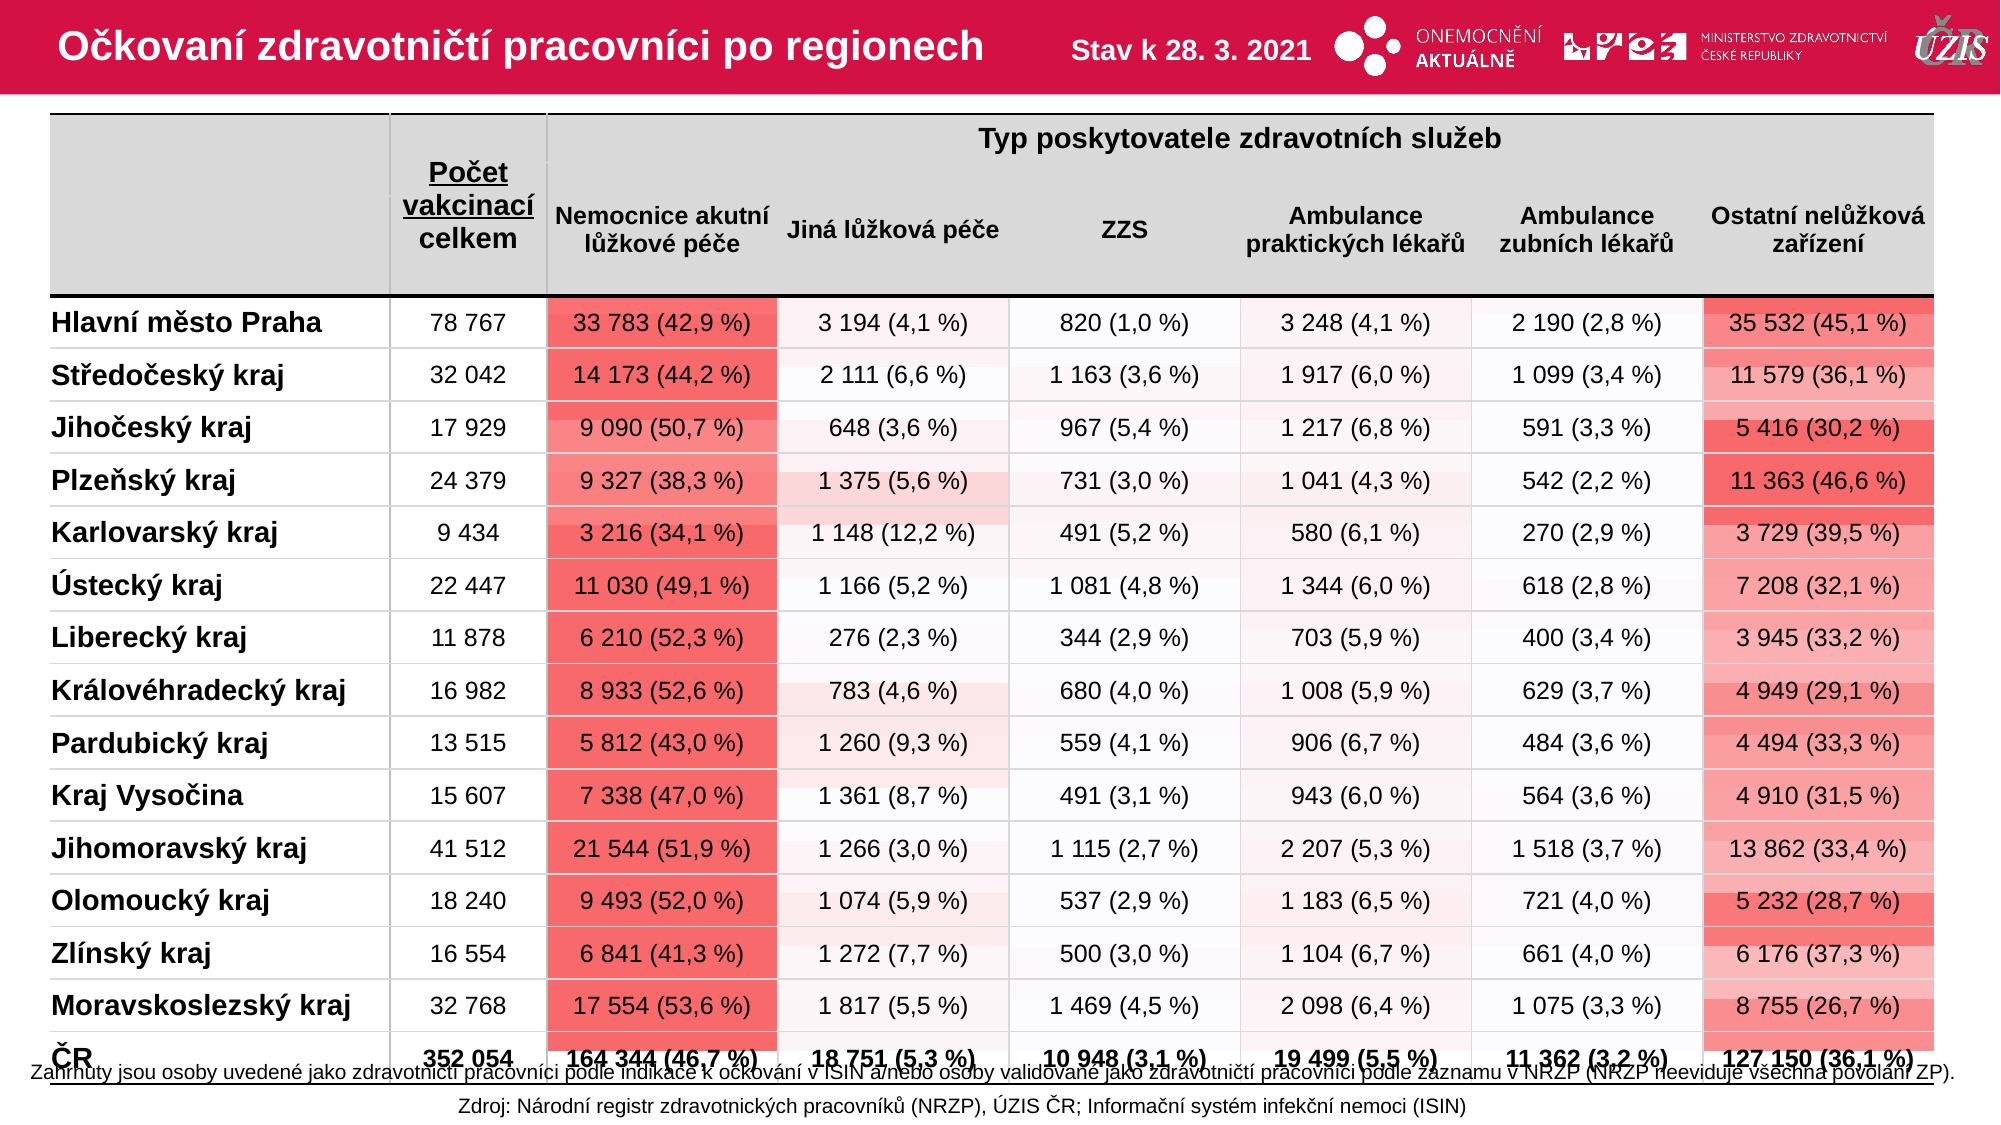

# Očkovaní zdravotničtí pracovníci po regionech
Stav k 28. 3. 2021
|  | Počet vakcinací celkem | Typ poskytovatele zdravotních služeb |  |  |  |  |  |
| --- | --- | --- | --- | --- | --- | --- | --- |
|  |  | Nemocnice akutní lůžkové péče | Jiná lůžková péče | ZZS | Ambulance praktických lékařů | Ambulance zubních lékařů | Ostatní nelůžková zařízení |
|  |  | Nemocnice akutní lůžkové péče | Jiná lůžková péče | ZZS | Ambulance praktických lékařů | Ambulance zubních lékařů | Ostatní nelůžková zařízení |
| Hlavní město Praha | 78 767 | 33 783 (42,9 %) | 3 194 (4,1 %) | 820 (1,0 %) | 3 248 (4,1 %) | 2 190 (2,8 %) | 35 532 (45,1 %) |
| Středočeský kraj | 32 042 | 14 173 (44,2 %) | 2 111 (6,6 %) | 1 163 (3,6 %) | 1 917 (6,0 %) | 1 099 (3,4 %) | 11 579 (36,1 %) |
| Jihočeský kraj | 17 929 | 9 090 (50,7 %) | 648 (3,6 %) | 967 (5,4 %) | 1 217 (6,8 %) | 591 (3,3 %) | 5 416 (30,2 %) |
| Plzeňský kraj | 24 379 | 9 327 (38,3 %) | 1 375 (5,6 %) | 731 (3,0 %) | 1 041 (4,3 %) | 542 (2,2 %) | 11 363 (46,6 %) |
| Karlovarský kraj | 9 434 | 3 216 (34,1 %) | 1 148 (12,2 %) | 491 (5,2 %) | 580 (6,1 %) | 270 (2,9 %) | 3 729 (39,5 %) |
| Ústecký kraj | 22 447 | 11 030 (49,1 %) | 1 166 (5,2 %) | 1 081 (4,8 %) | 1 344 (6,0 %) | 618 (2,8 %) | 7 208 (32,1 %) |
| Liberecký kraj | 11 878 | 6 210 (52,3 %) | 276 (2,3 %) | 344 (2,9 %) | 703 (5,9 %) | 400 (3,4 %) | 3 945 (33,2 %) |
| Královéhradecký kraj | 16 982 | 8 933 (52,6 %) | 783 (4,6 %) | 680 (4,0 %) | 1 008 (5,9 %) | 629 (3,7 %) | 4 949 (29,1 %) |
| Pardubický kraj | 13 515 | 5 812 (43,0 %) | 1 260 (9,3 %) | 559 (4,1 %) | 906 (6,7 %) | 484 (3,6 %) | 4 494 (33,3 %) |
| Kraj Vysočina | 15 607 | 7 338 (47,0 %) | 1 361 (8,7 %) | 491 (3,1 %) | 943 (6,0 %) | 564 (3,6 %) | 4 910 (31,5 %) |
| Jihomoravský kraj | 41 512 | 21 544 (51,9 %) | 1 266 (3,0 %) | 1 115 (2,7 %) | 2 207 (5,3 %) | 1 518 (3,7 %) | 13 862 (33,4 %) |
| Olomoucký kraj | 18 240 | 9 493 (52,0 %) | 1 074 (5,9 %) | 537 (2,9 %) | 1 183 (6,5 %) | 721 (4,0 %) | 5 232 (28,7 %) |
| Zlínský kraj | 16 554 | 6 841 (41,3 %) | 1 272 (7,7 %) | 500 (3,0 %) | 1 104 (6,7 %) | 661 (4,0 %) | 6 176 (37,3 %) |
| Moravskoslezský kraj | 32 768 | 17 554 (53,6 %) | 1 817 (5,5 %) | 1 469 (4,5 %) | 2 098 (6,4 %) | 1 075 (3,3 %) | 8 755 (26,7 %) |
| ČR | 352 054 | 164 344 (46,7 %) | 18 751 (5,3 %) | 10 948 (3,1 %) | 19 499 (5,5 %) | 11 362 (3,2 %) | 127 150 (36,1 %) |
|  |  |  |  |  |  |
| --- | --- | --- | --- | --- | --- |
|  |  |  |  |  |  |
|  |  |  |  |  |  |
|  |  |  |  |  |  |
|  |  |  |  |  |  |
|  |  |  |  |  |  |
|  |  |  |  |  |  |
|  |  |  |  |  |  |
|  |  |  |  |  |  |
|  |  |  |  |  |  |
|  |  |  |  |  |  |
|  |  |  |  |  |  |
|  |  |  |  |  |  |
|  |  |  |  |  |  |
|  |  |  |  |  |  |
Zahrnuty jsou osoby uvedené jako zdravotničtí pracovníci podle indikace k očkování v ISIN a/nebo osoby validované jako zdravotničtí pracovníci podle záznamu v NRZP (NRZP neeviduje všechna povolání ZP).
Zdroj: Národní registr zdravotnických pracovníků (NRZP), ÚZIS ČR; Informační systém infekční nemoci (ISIN)